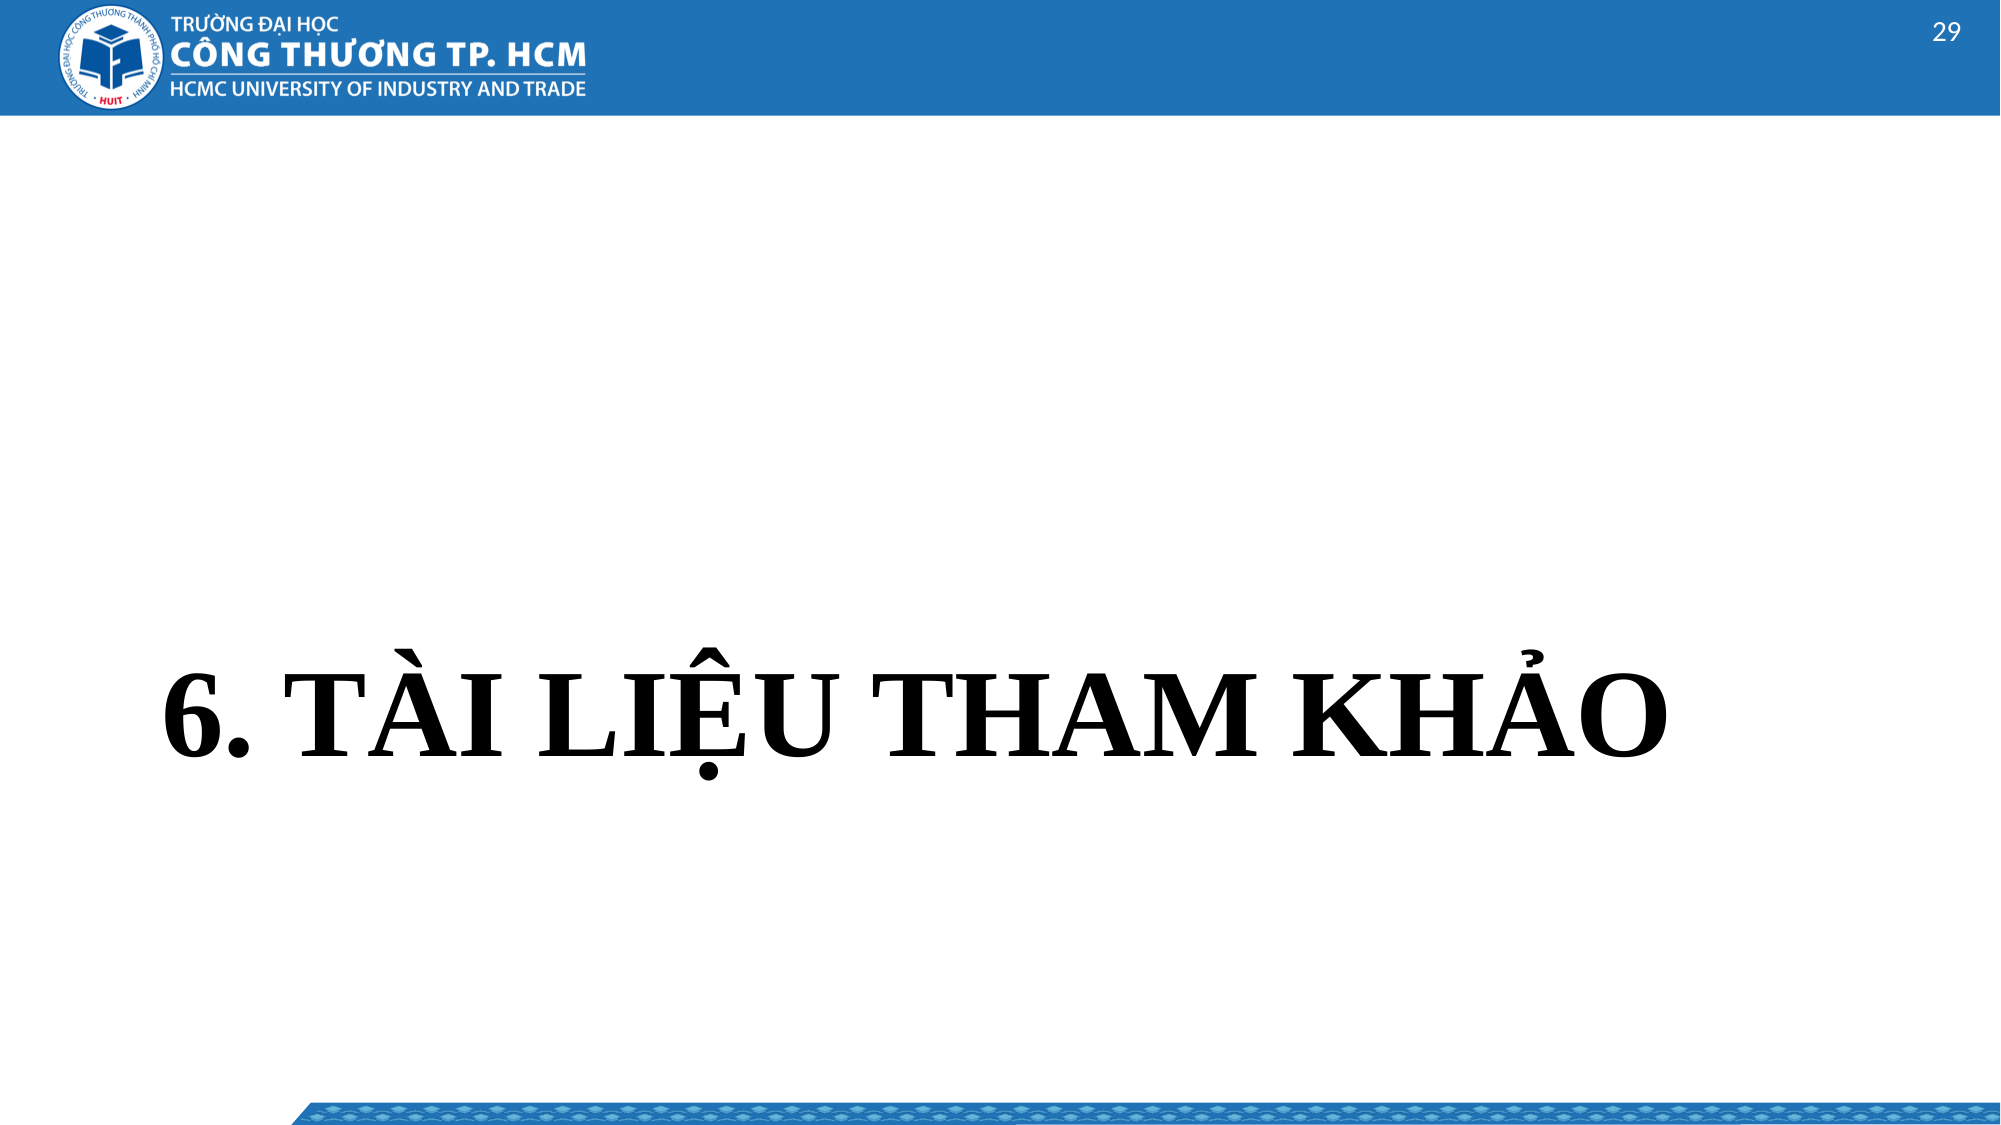

29
# 6. TÀI LIỆU THAM KHẢO